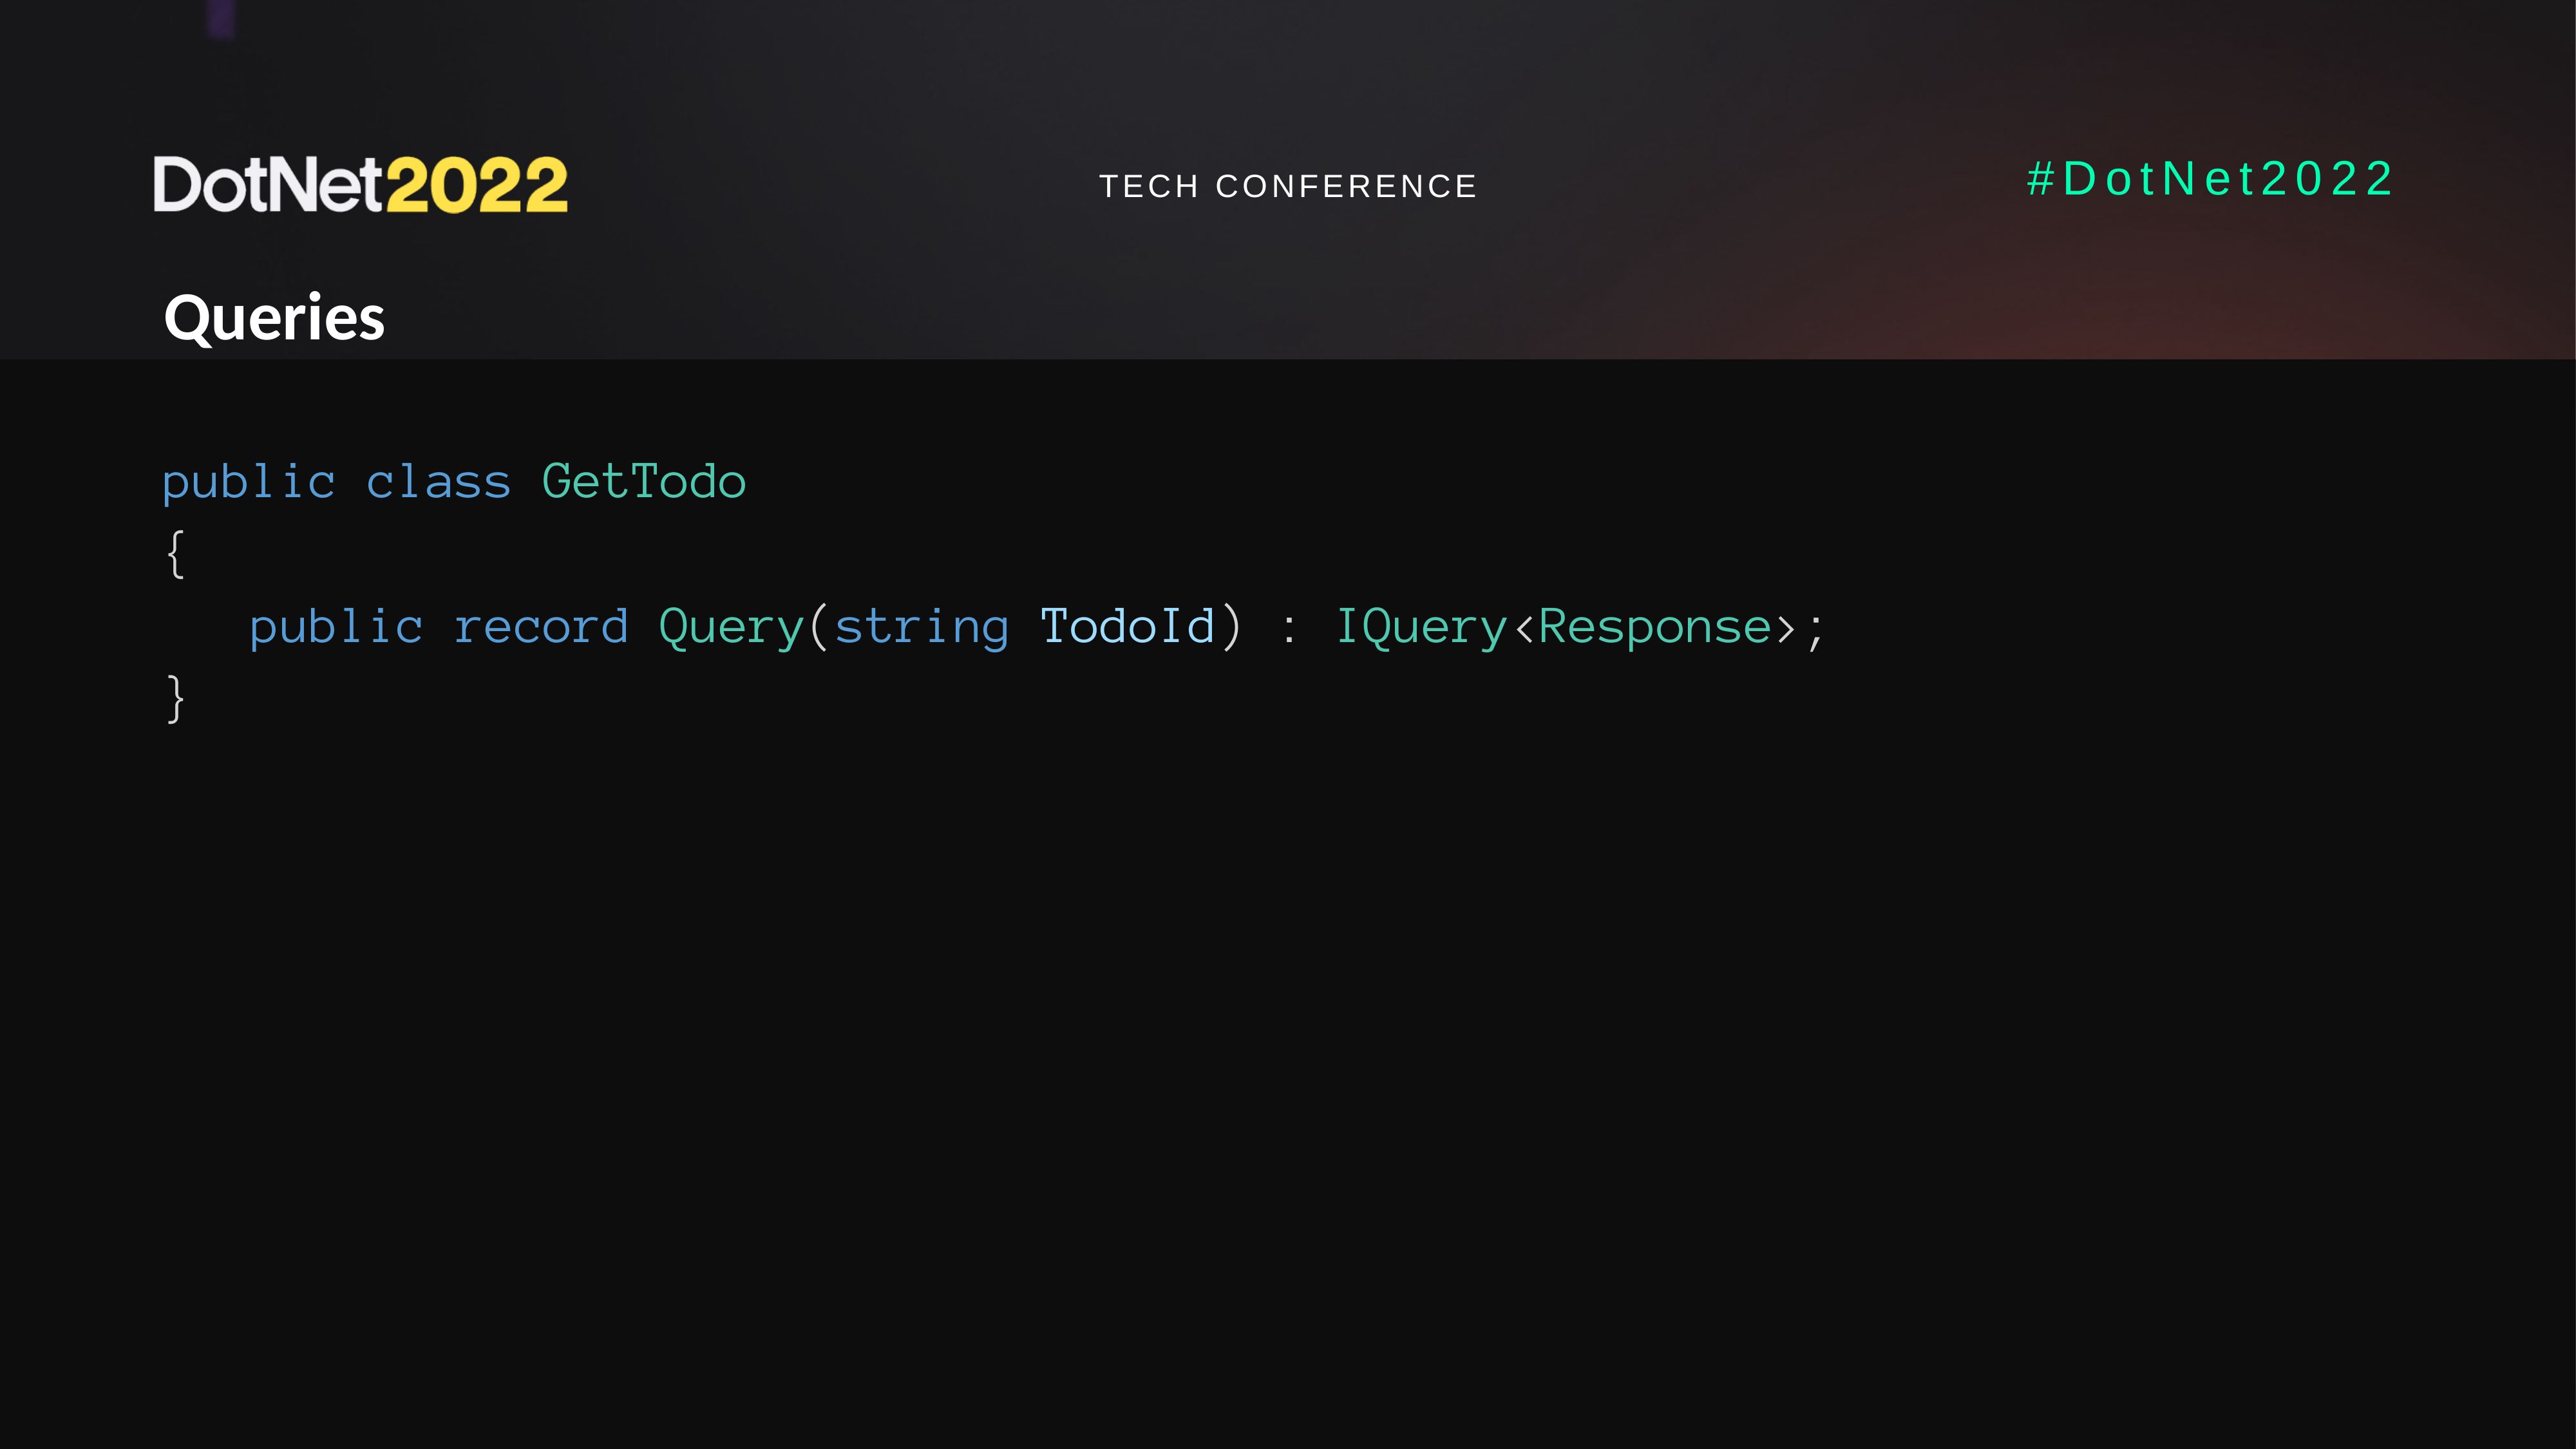

Queries

public class GetTodo
{
   public record Query(string TodoId) : IQuery<Response>;
}